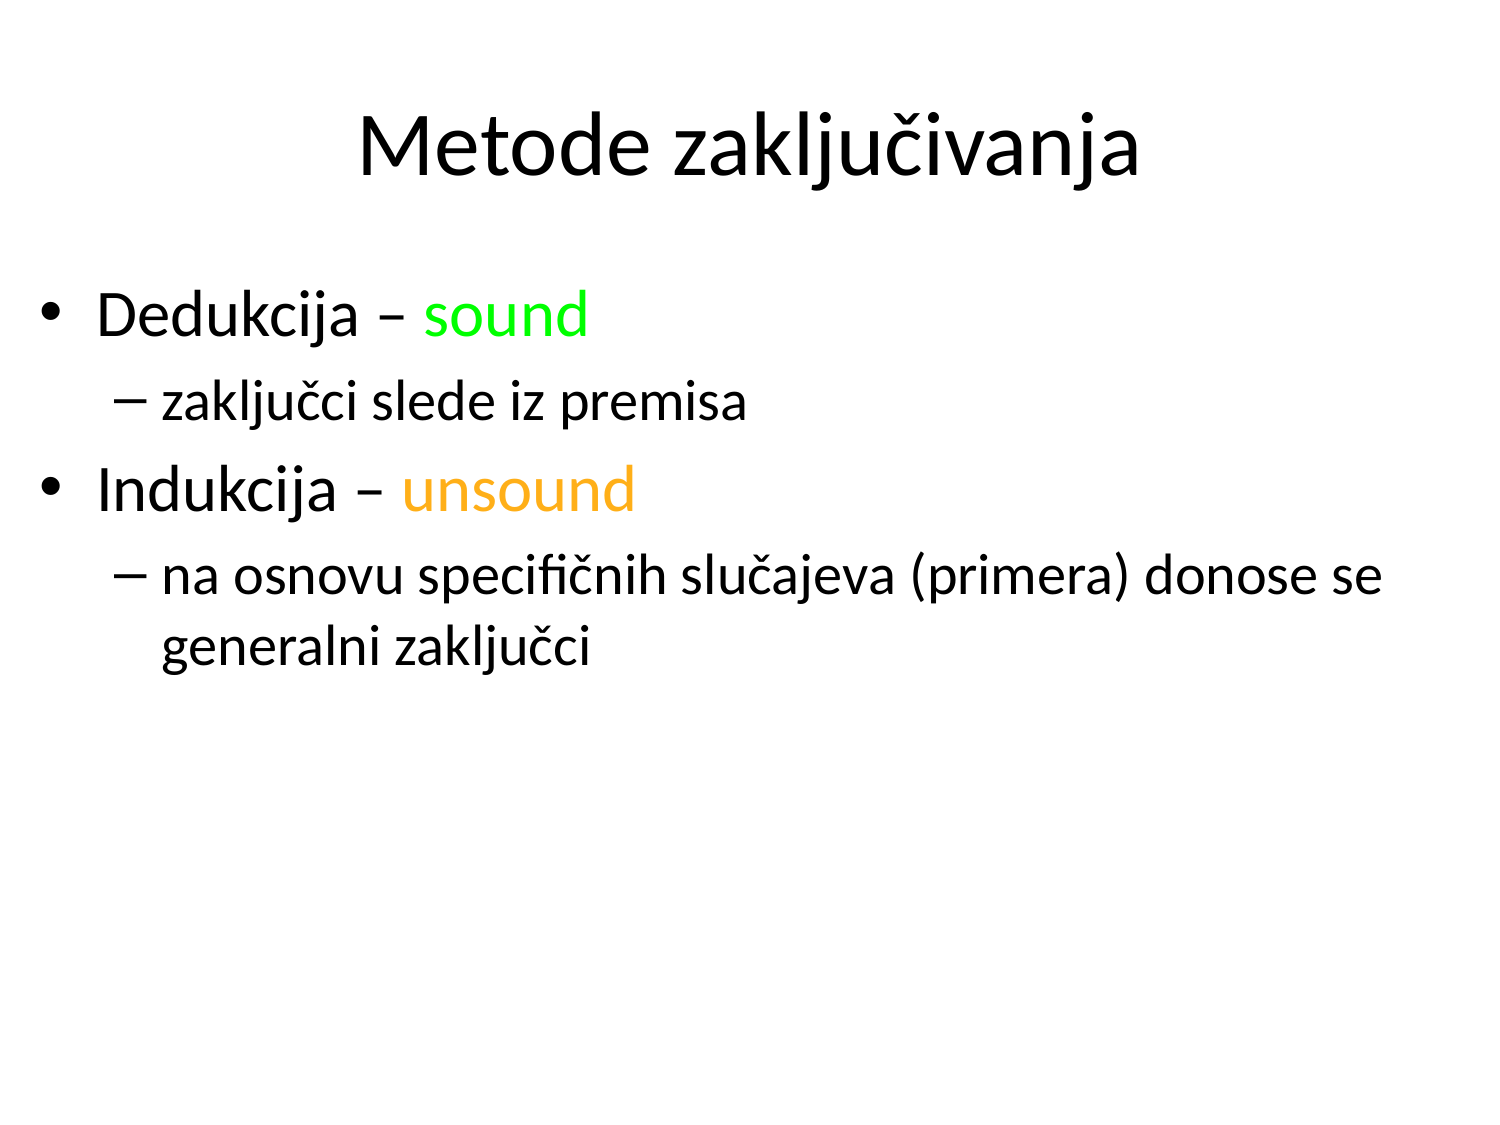

# Metode zaključivanja
Dedukcija – sound
zaključci slede iz premisa
Indukcija – unsound
na osnovu specifičnih slučajeva (primera) donose se generalni zaključci